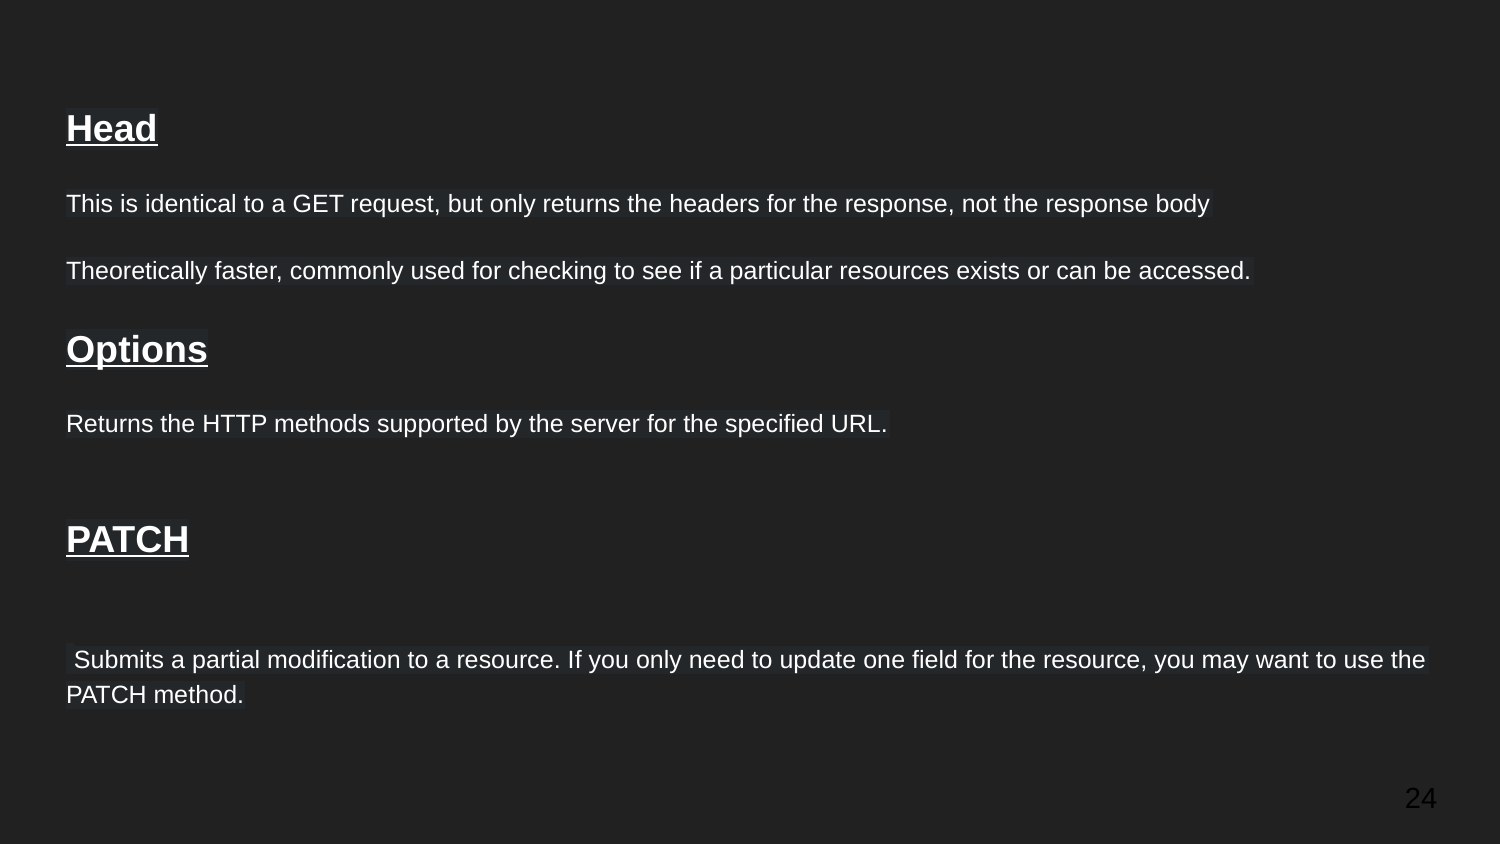

Head
This is identical to a GET request, but only returns the headers for the response, not the response body
Theoretically faster, commonly used for checking to see if a particular resources exists or can be accessed.
Options
Returns the HTTP methods supported by the server for the specified URL.
PATCH
 Submits a partial modification to a resource. If you only need to update one field for the resource, you may want to use the PATCH method.
24